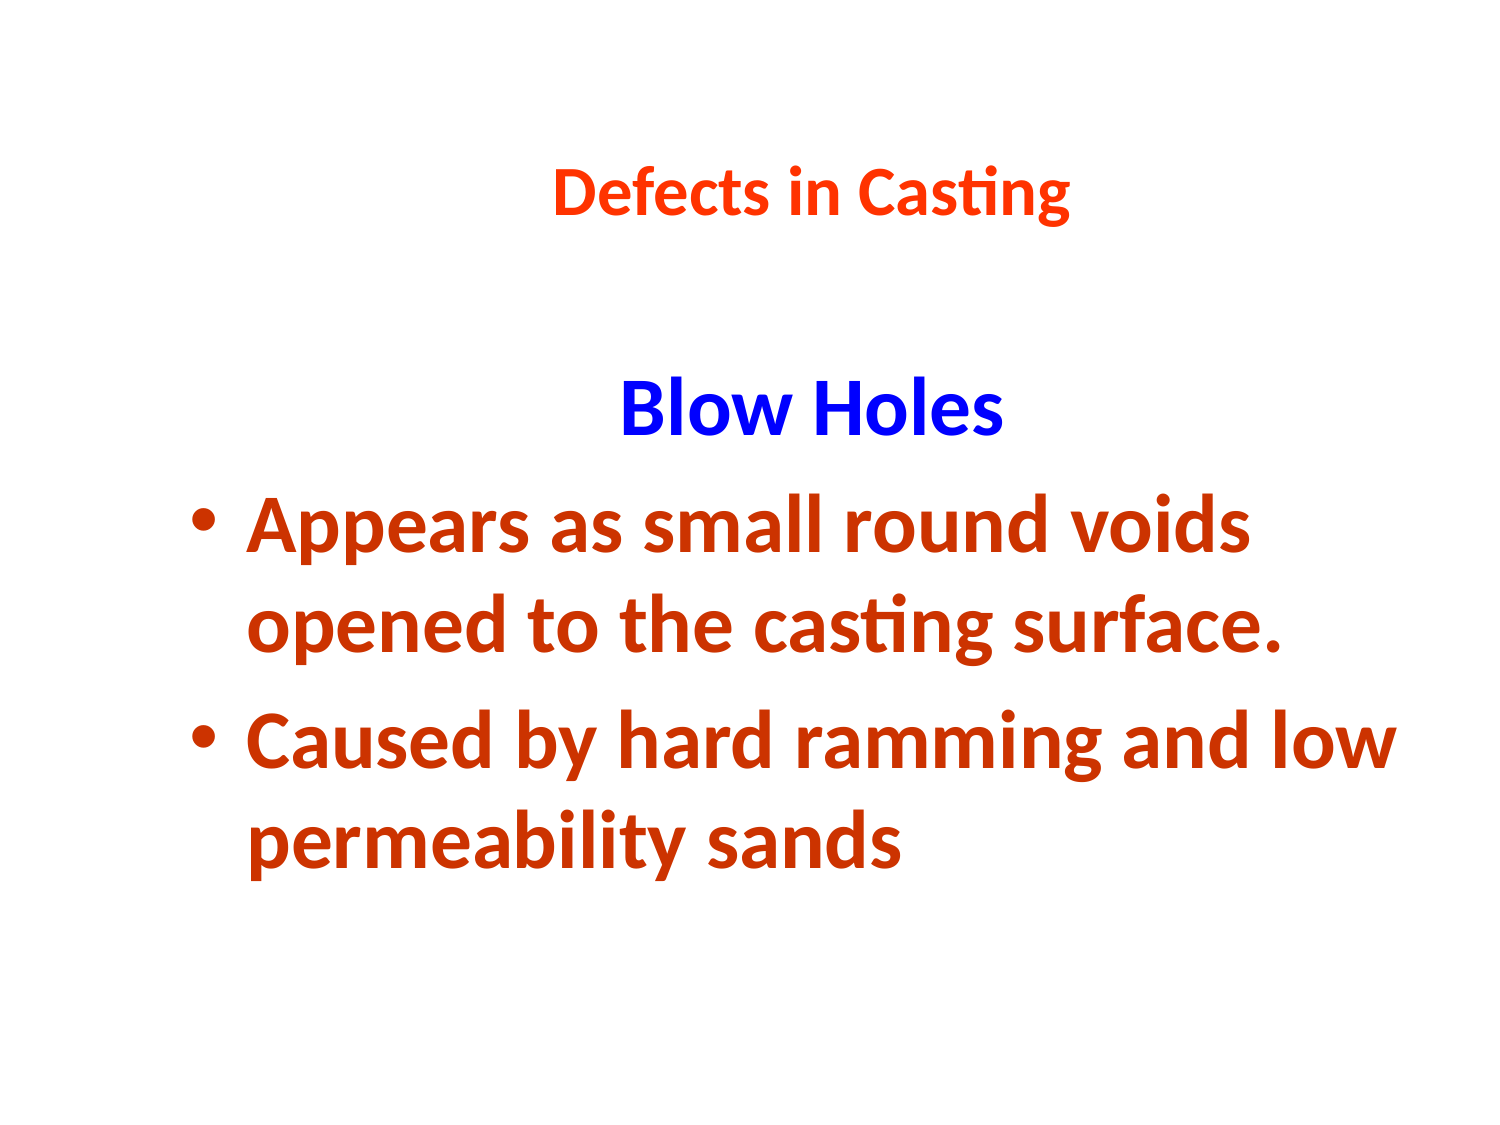

# Defects in Casting
Blow Holes
Appears as small round voids opened to the casting surface.
Caused by hard ramming and low permeability sands